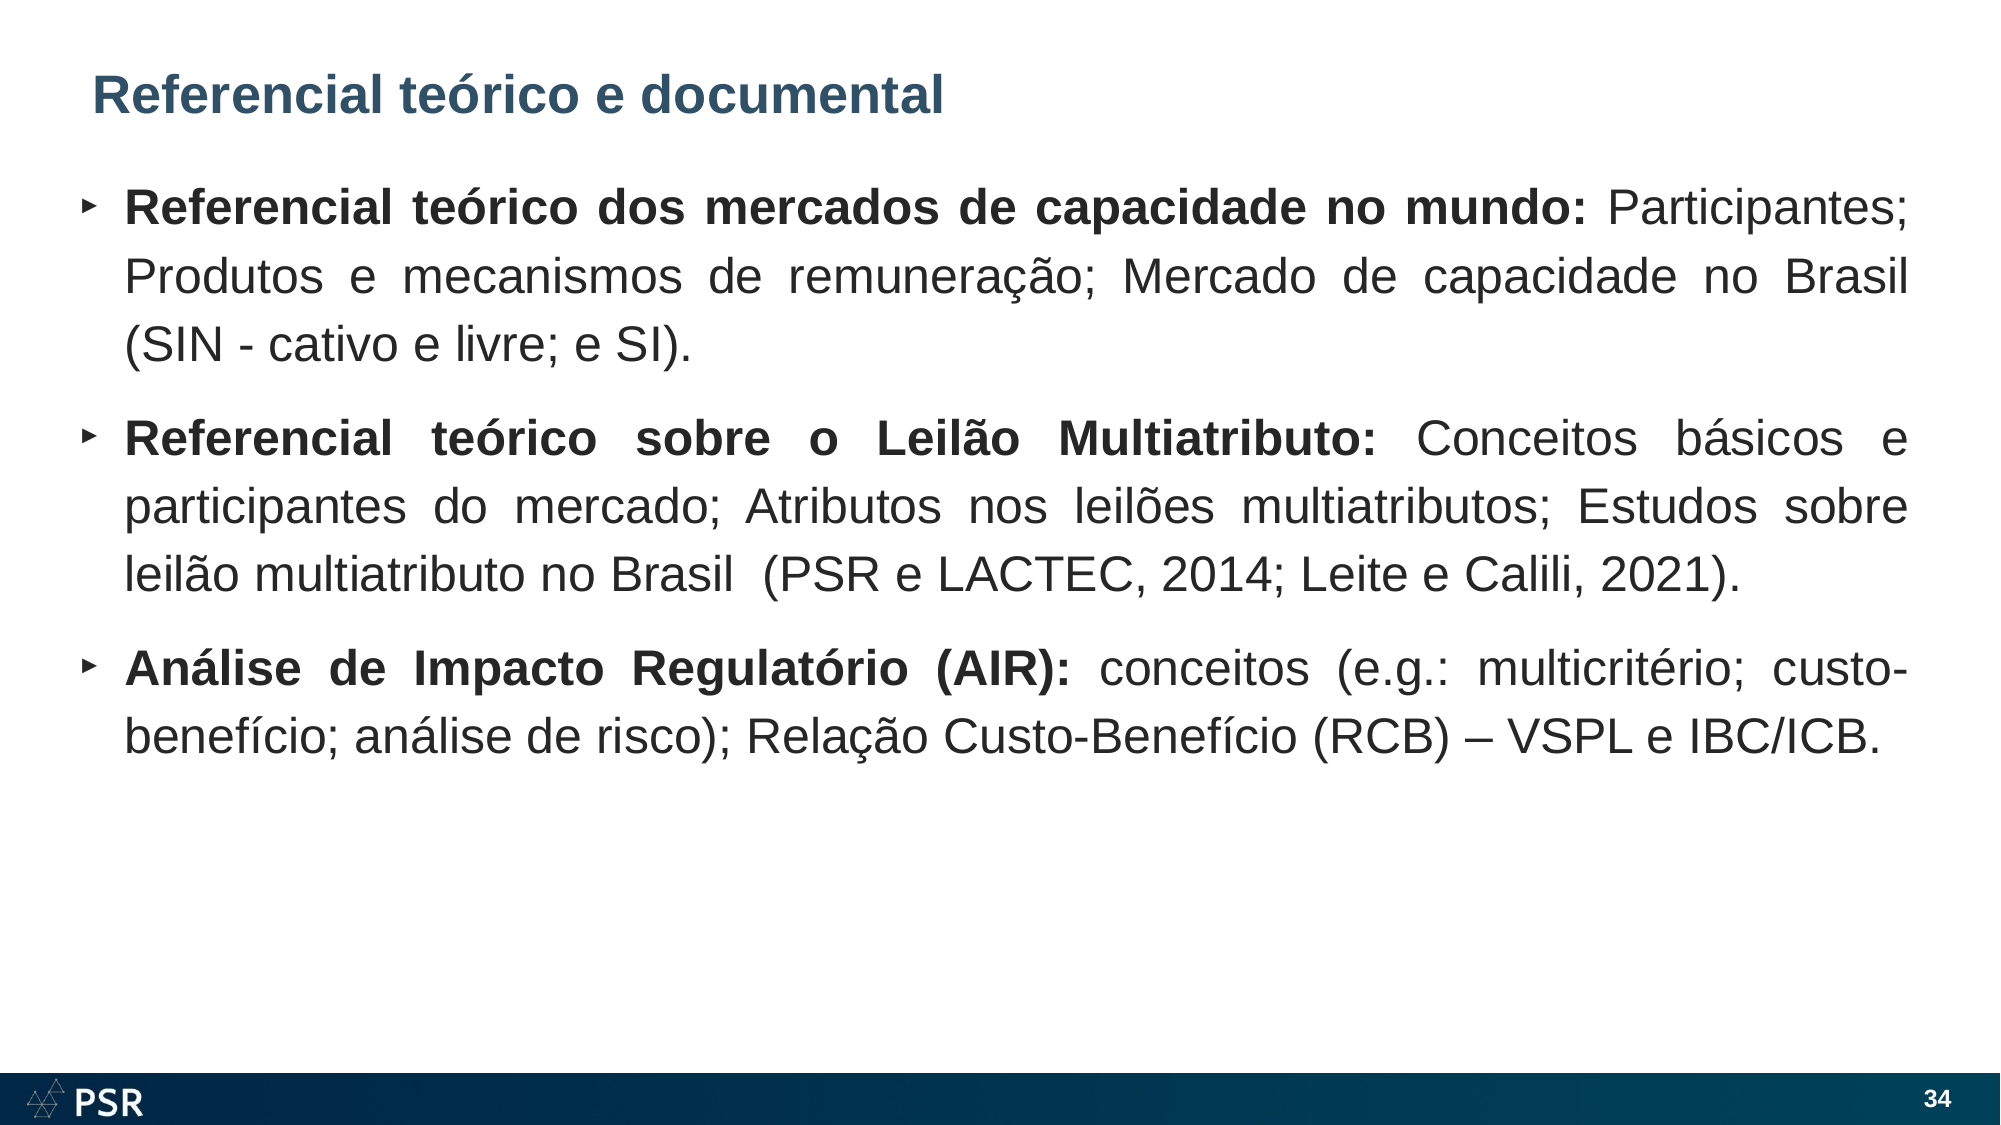

# Referencial teórico e documental
Referencial teórico dos mercados de capacidade no mundo: Participantes; Produtos e mecanismos de remuneração; Mercado de capacidade no Brasil (SIN - cativo e livre; e SI).
Referencial teórico sobre o Leilão Multiatributo: Conceitos básicos e participantes do mercado; Atributos nos leilões multiatributos; Estudos sobre leilão multiatributo no Brasil  (PSR e LACTEC, 2014; Leite e Calili, 2021).
Análise de Impacto Regulatório (AIR): conceitos (e.g.: multicritério; custo-benefício; análise de risco); Relação Custo-Benefício (RCB) – VSPL e IBC/ICB.

34